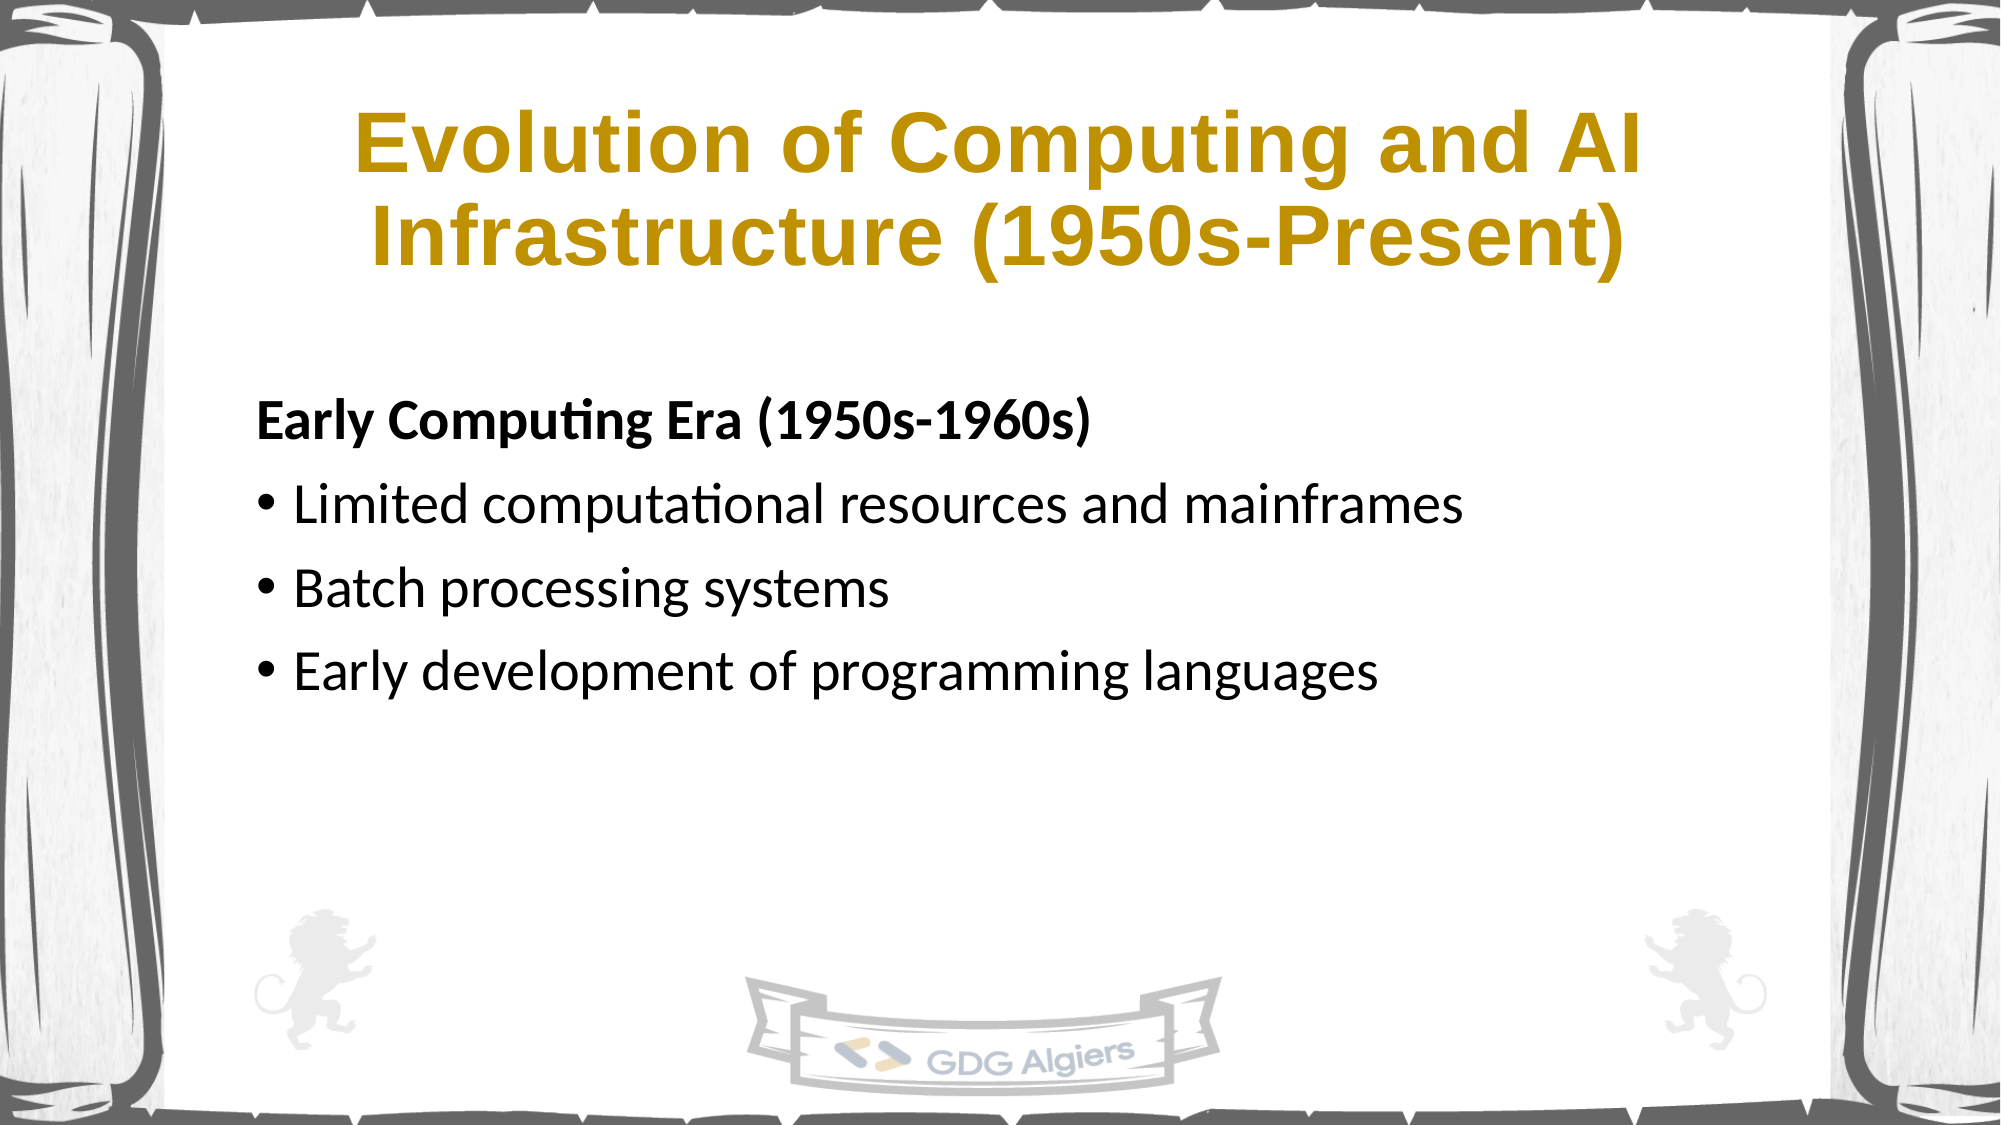

# Evolution of Computing and AI Infrastructure (1950s-Present)
Early Computing Era (1950s-1960s)
Limited computational resources and mainframes
Batch processing systems
Early development of programming languages